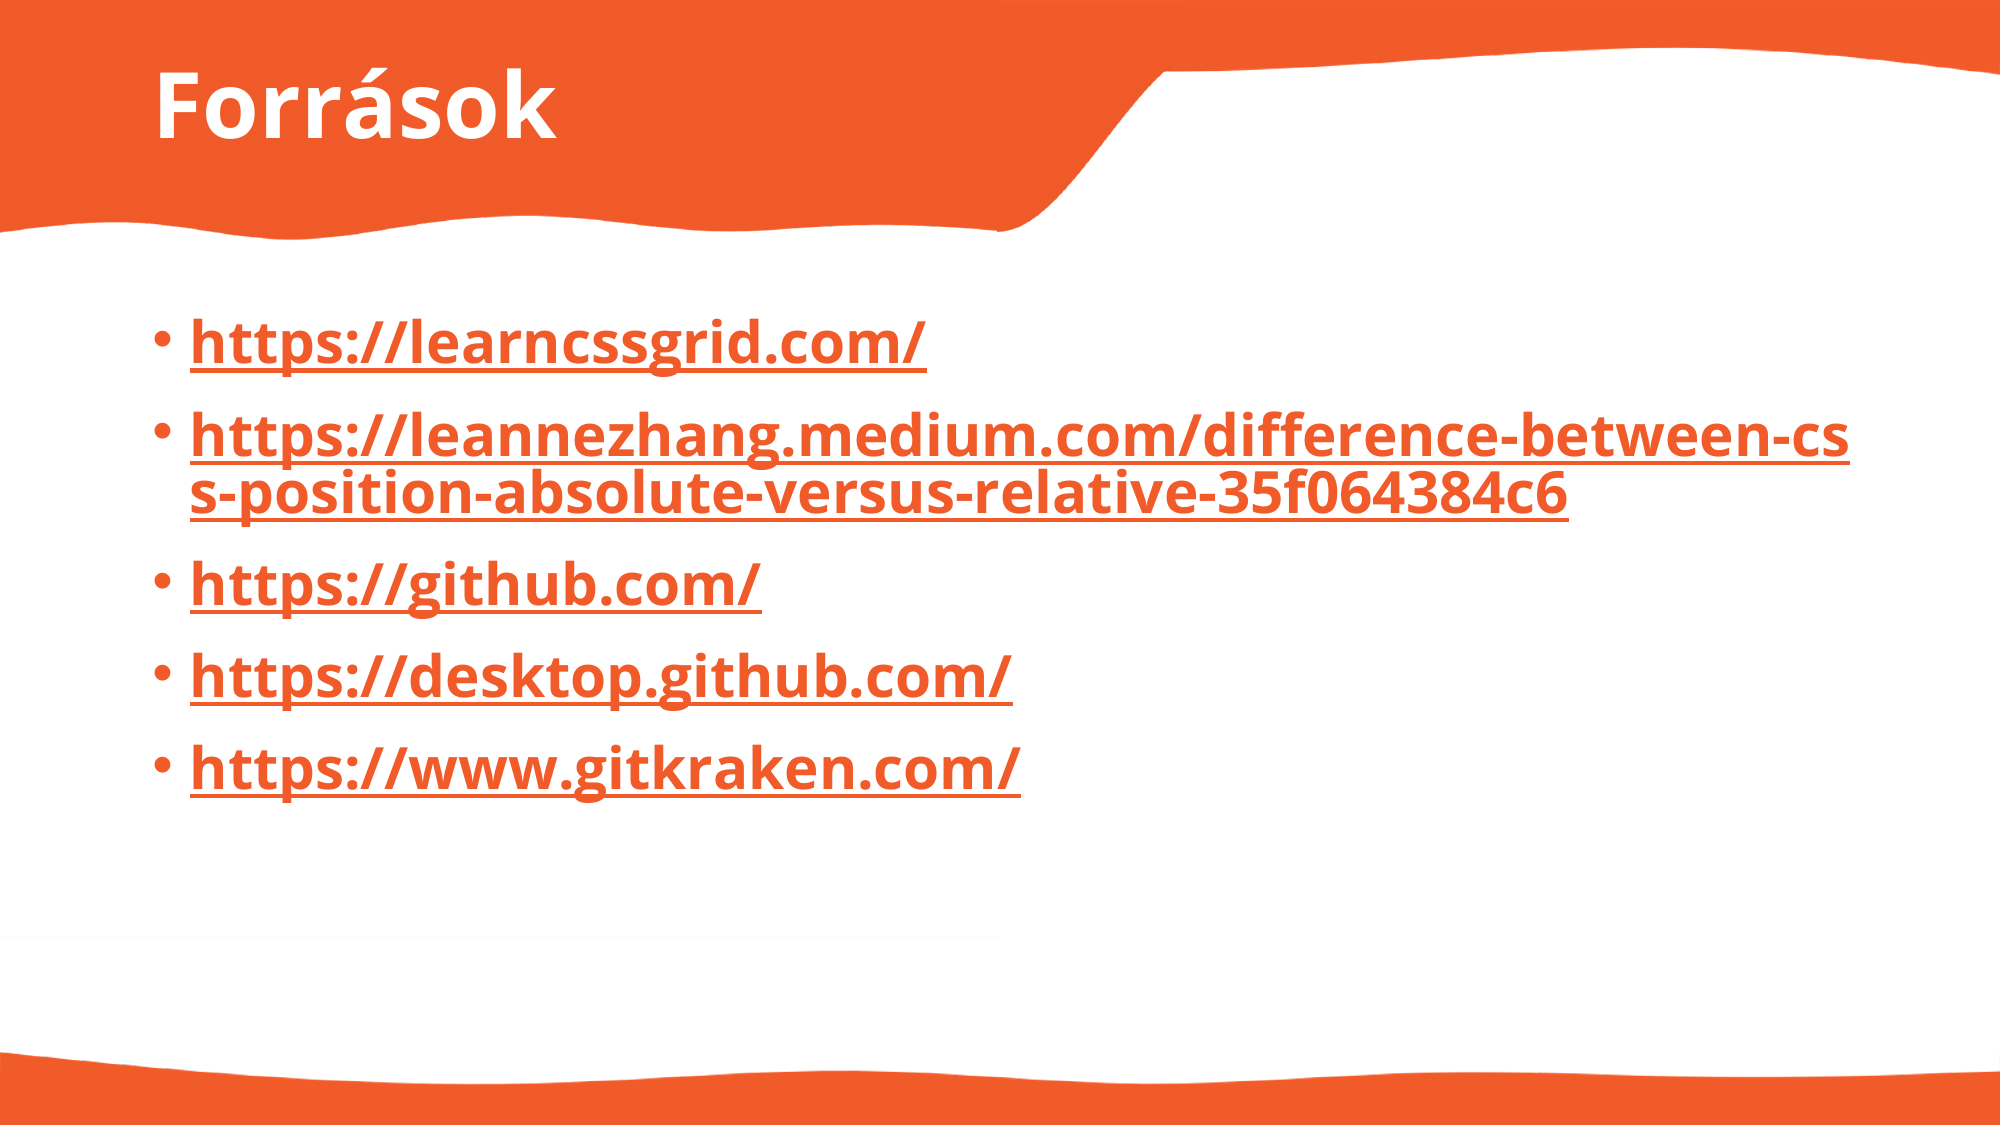

# Források
https://learncssgrid.com/
https://leannezhang.medium.com/difference-between-css-position-absolute-versus-relative-35f064384c6
https://github.com/
https://desktop.github.com/
https://www.gitkraken.com/